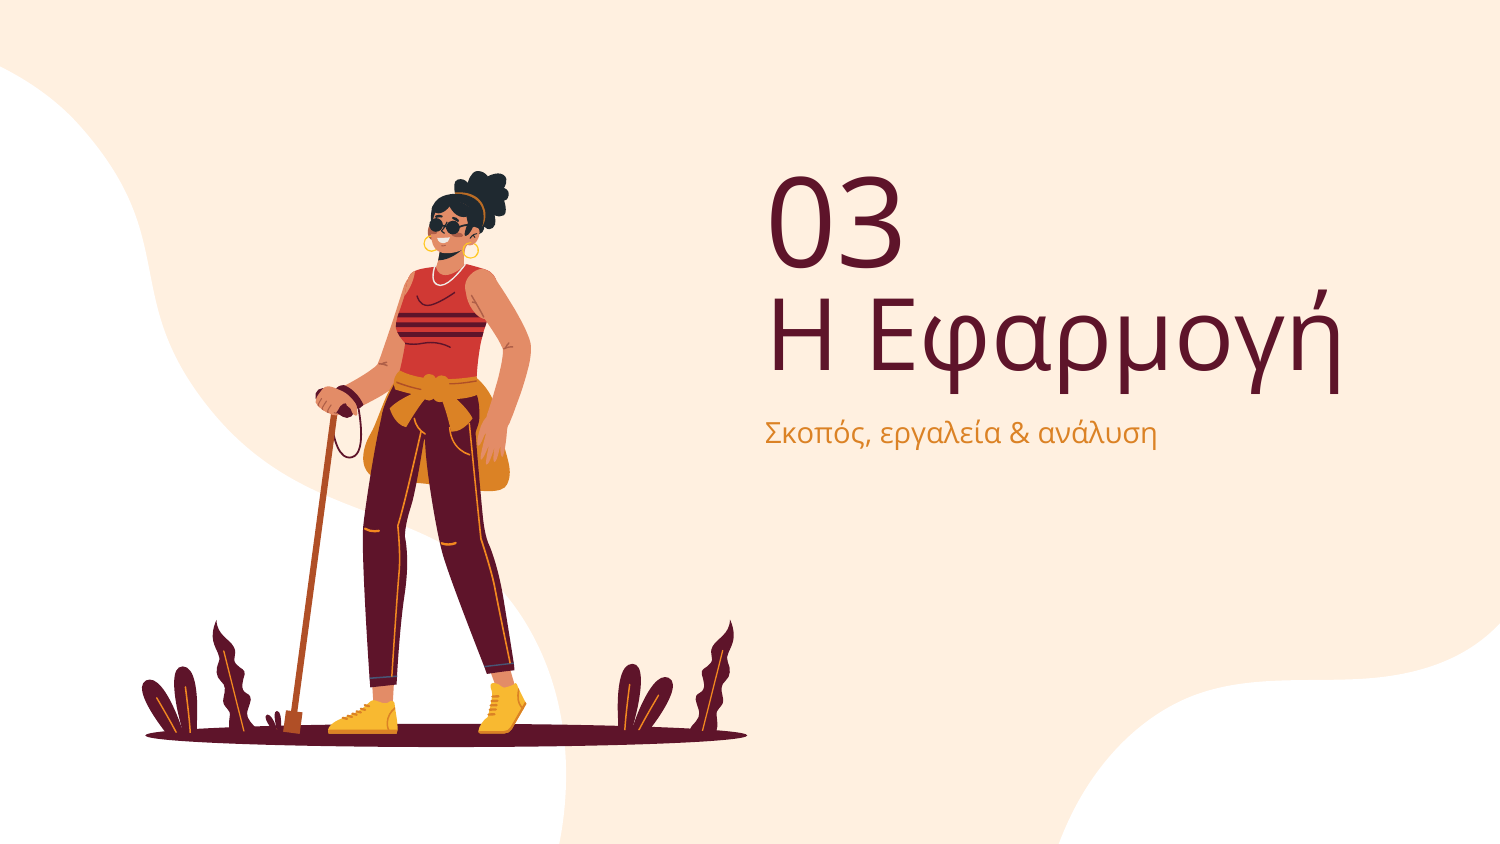

03

# Η Εφαρμογή
Σκοπός, εργαλεία & ανάλυση